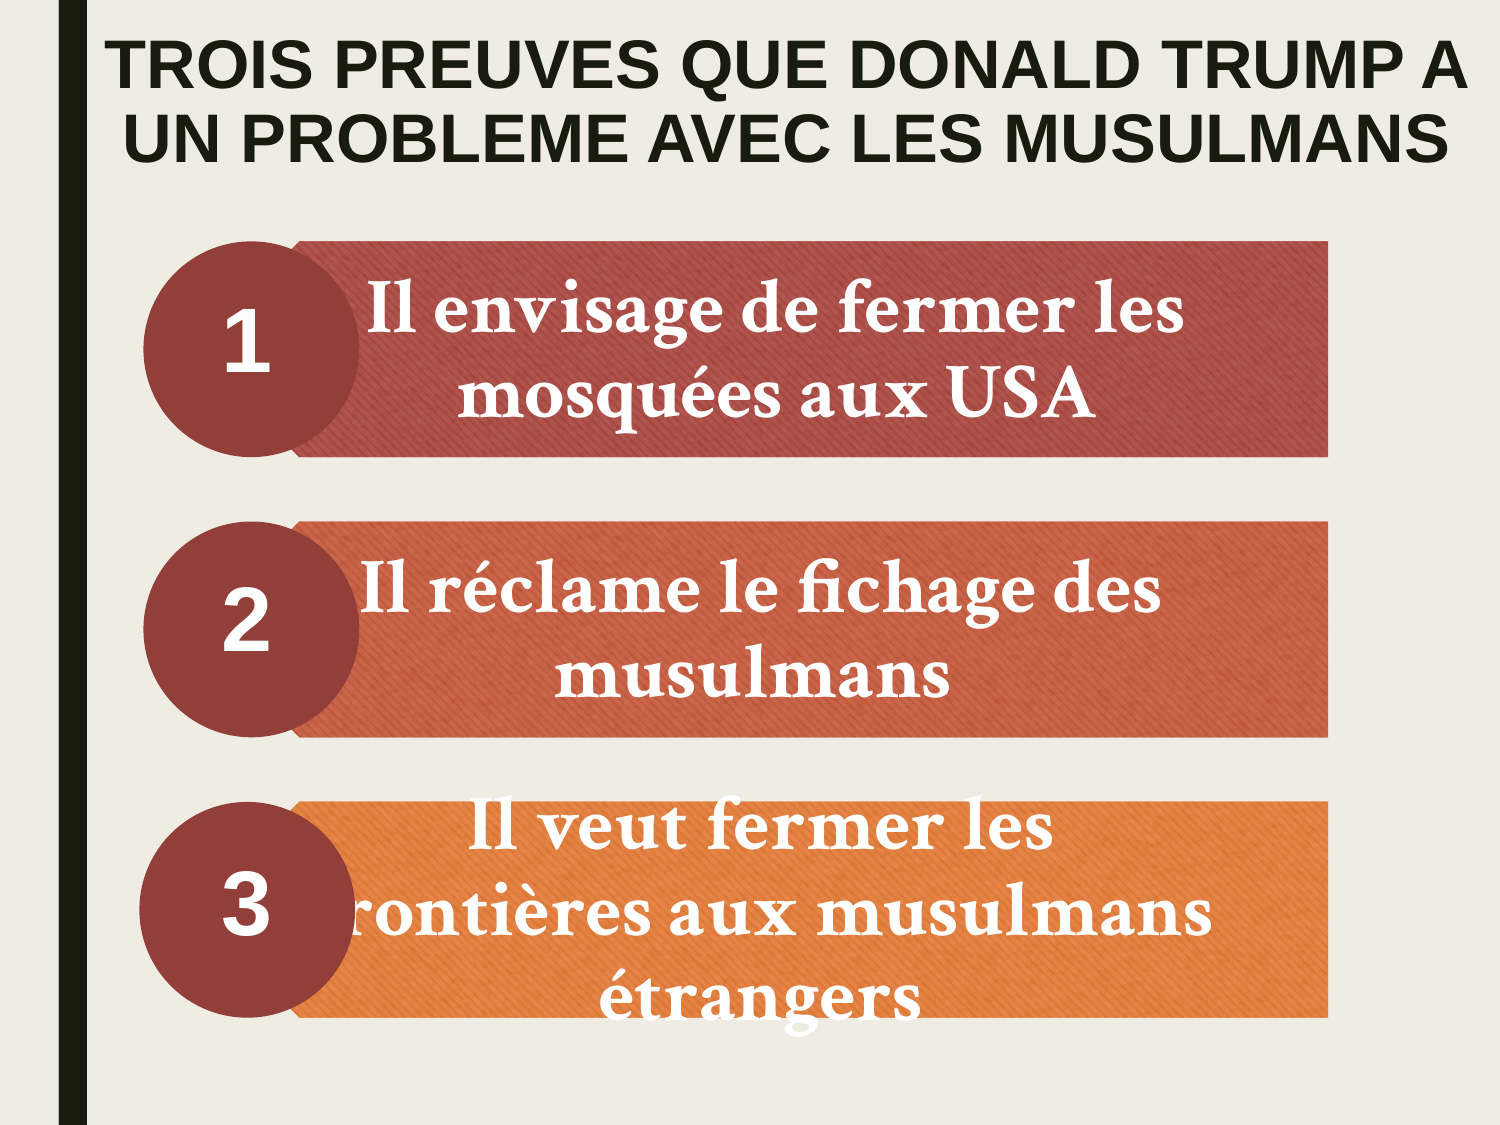

# TROIS PREUVES QUE DONALD TRUMP A UN PROBLEME AVEC LES MUSULMANS
Il envisage de fermer les mosquées aux USA
Il réclame le fichage des musulmans
Il veut fermer les frontières aux musulmans étrangers
1
2
3